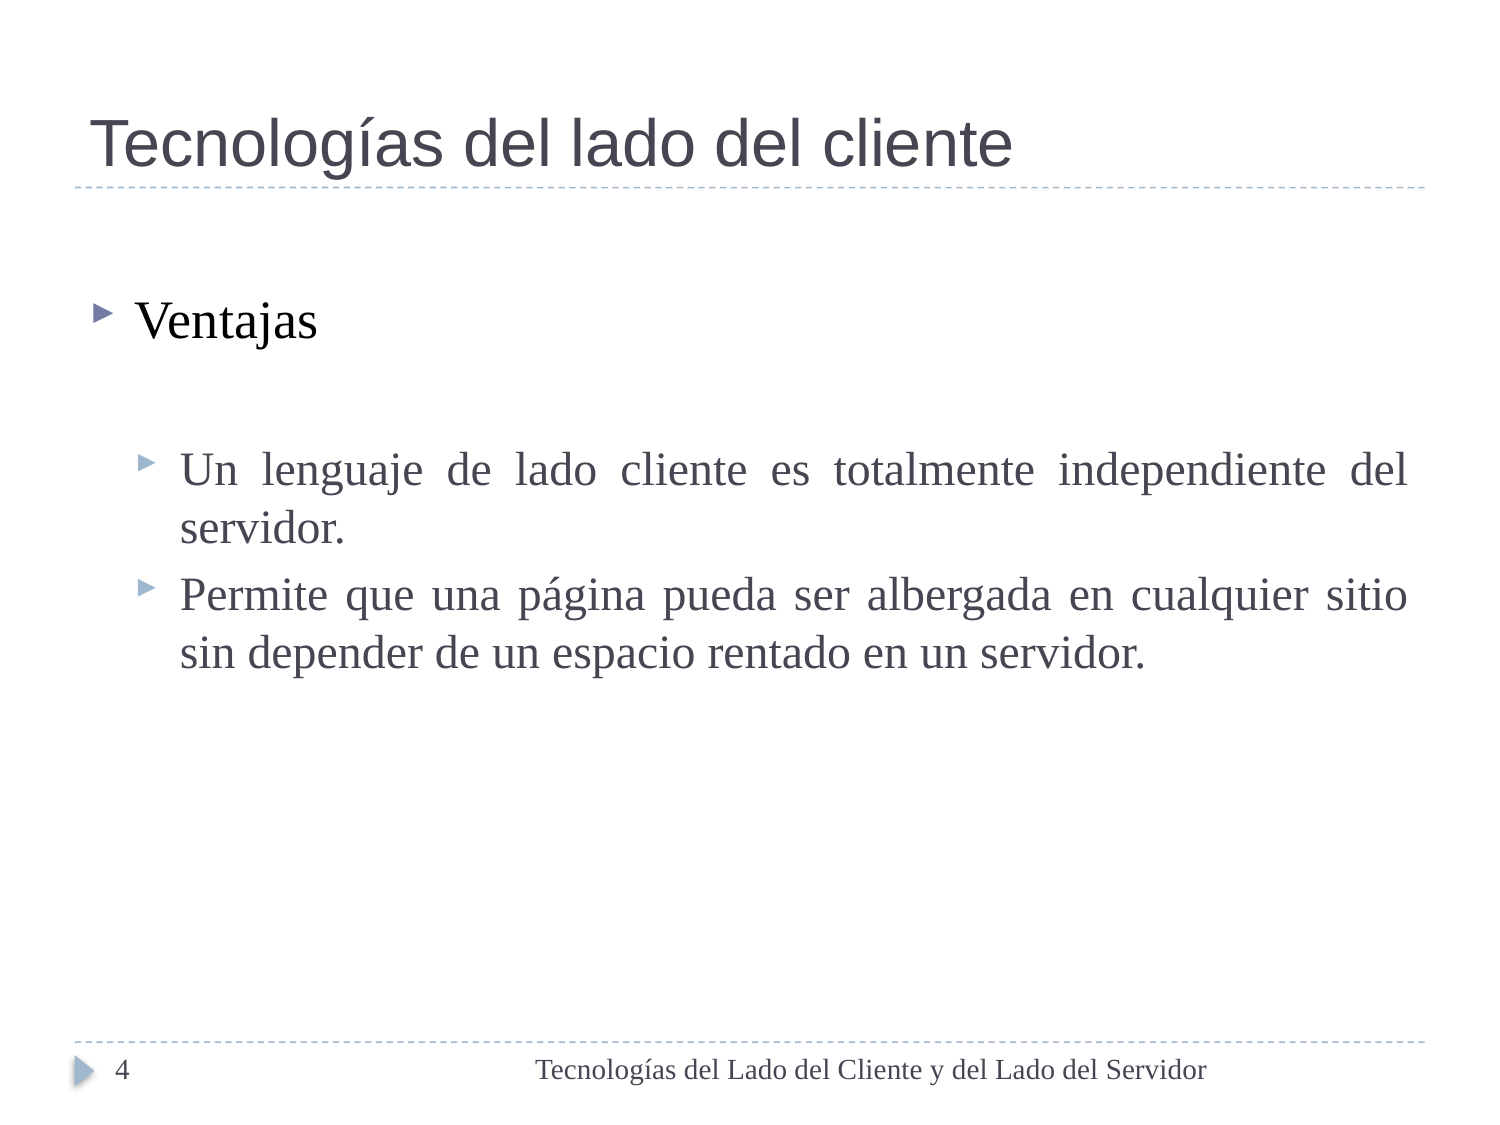

# Tecnologías del lado del cliente

Ventajas

Un lenguaje de lado cliente es totalmente independiente del servidor.
Permite que una página pueda ser albergada en cualquier sitio sin depender de un espacio rentado en un servidor.
4
Tecnologías del Lado del Cliente y del Lado del Servidor